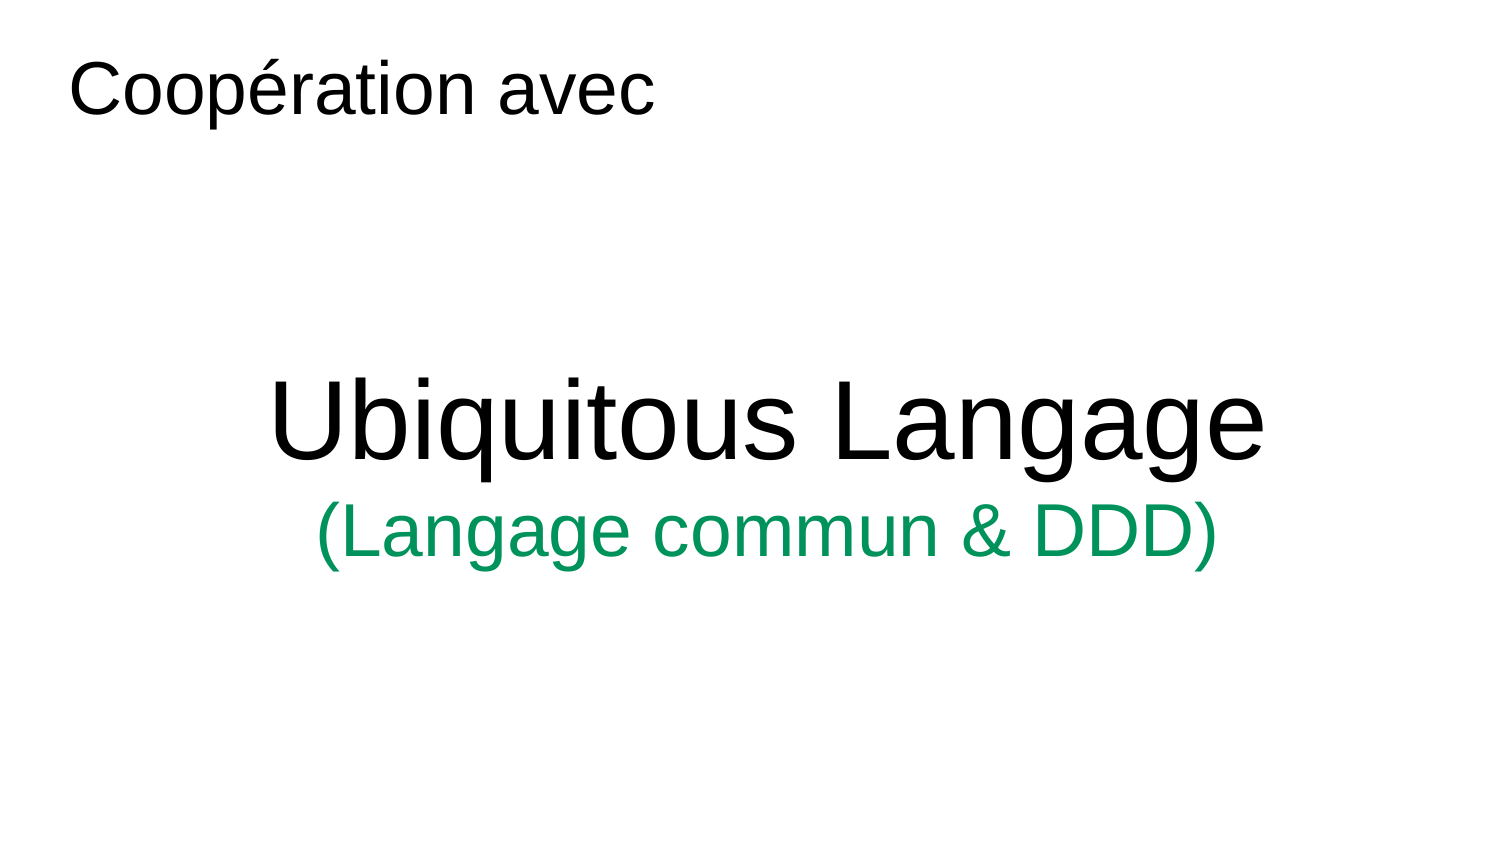

Coopération avec
Ubiquitous Langage
(Langage commun & DDD)